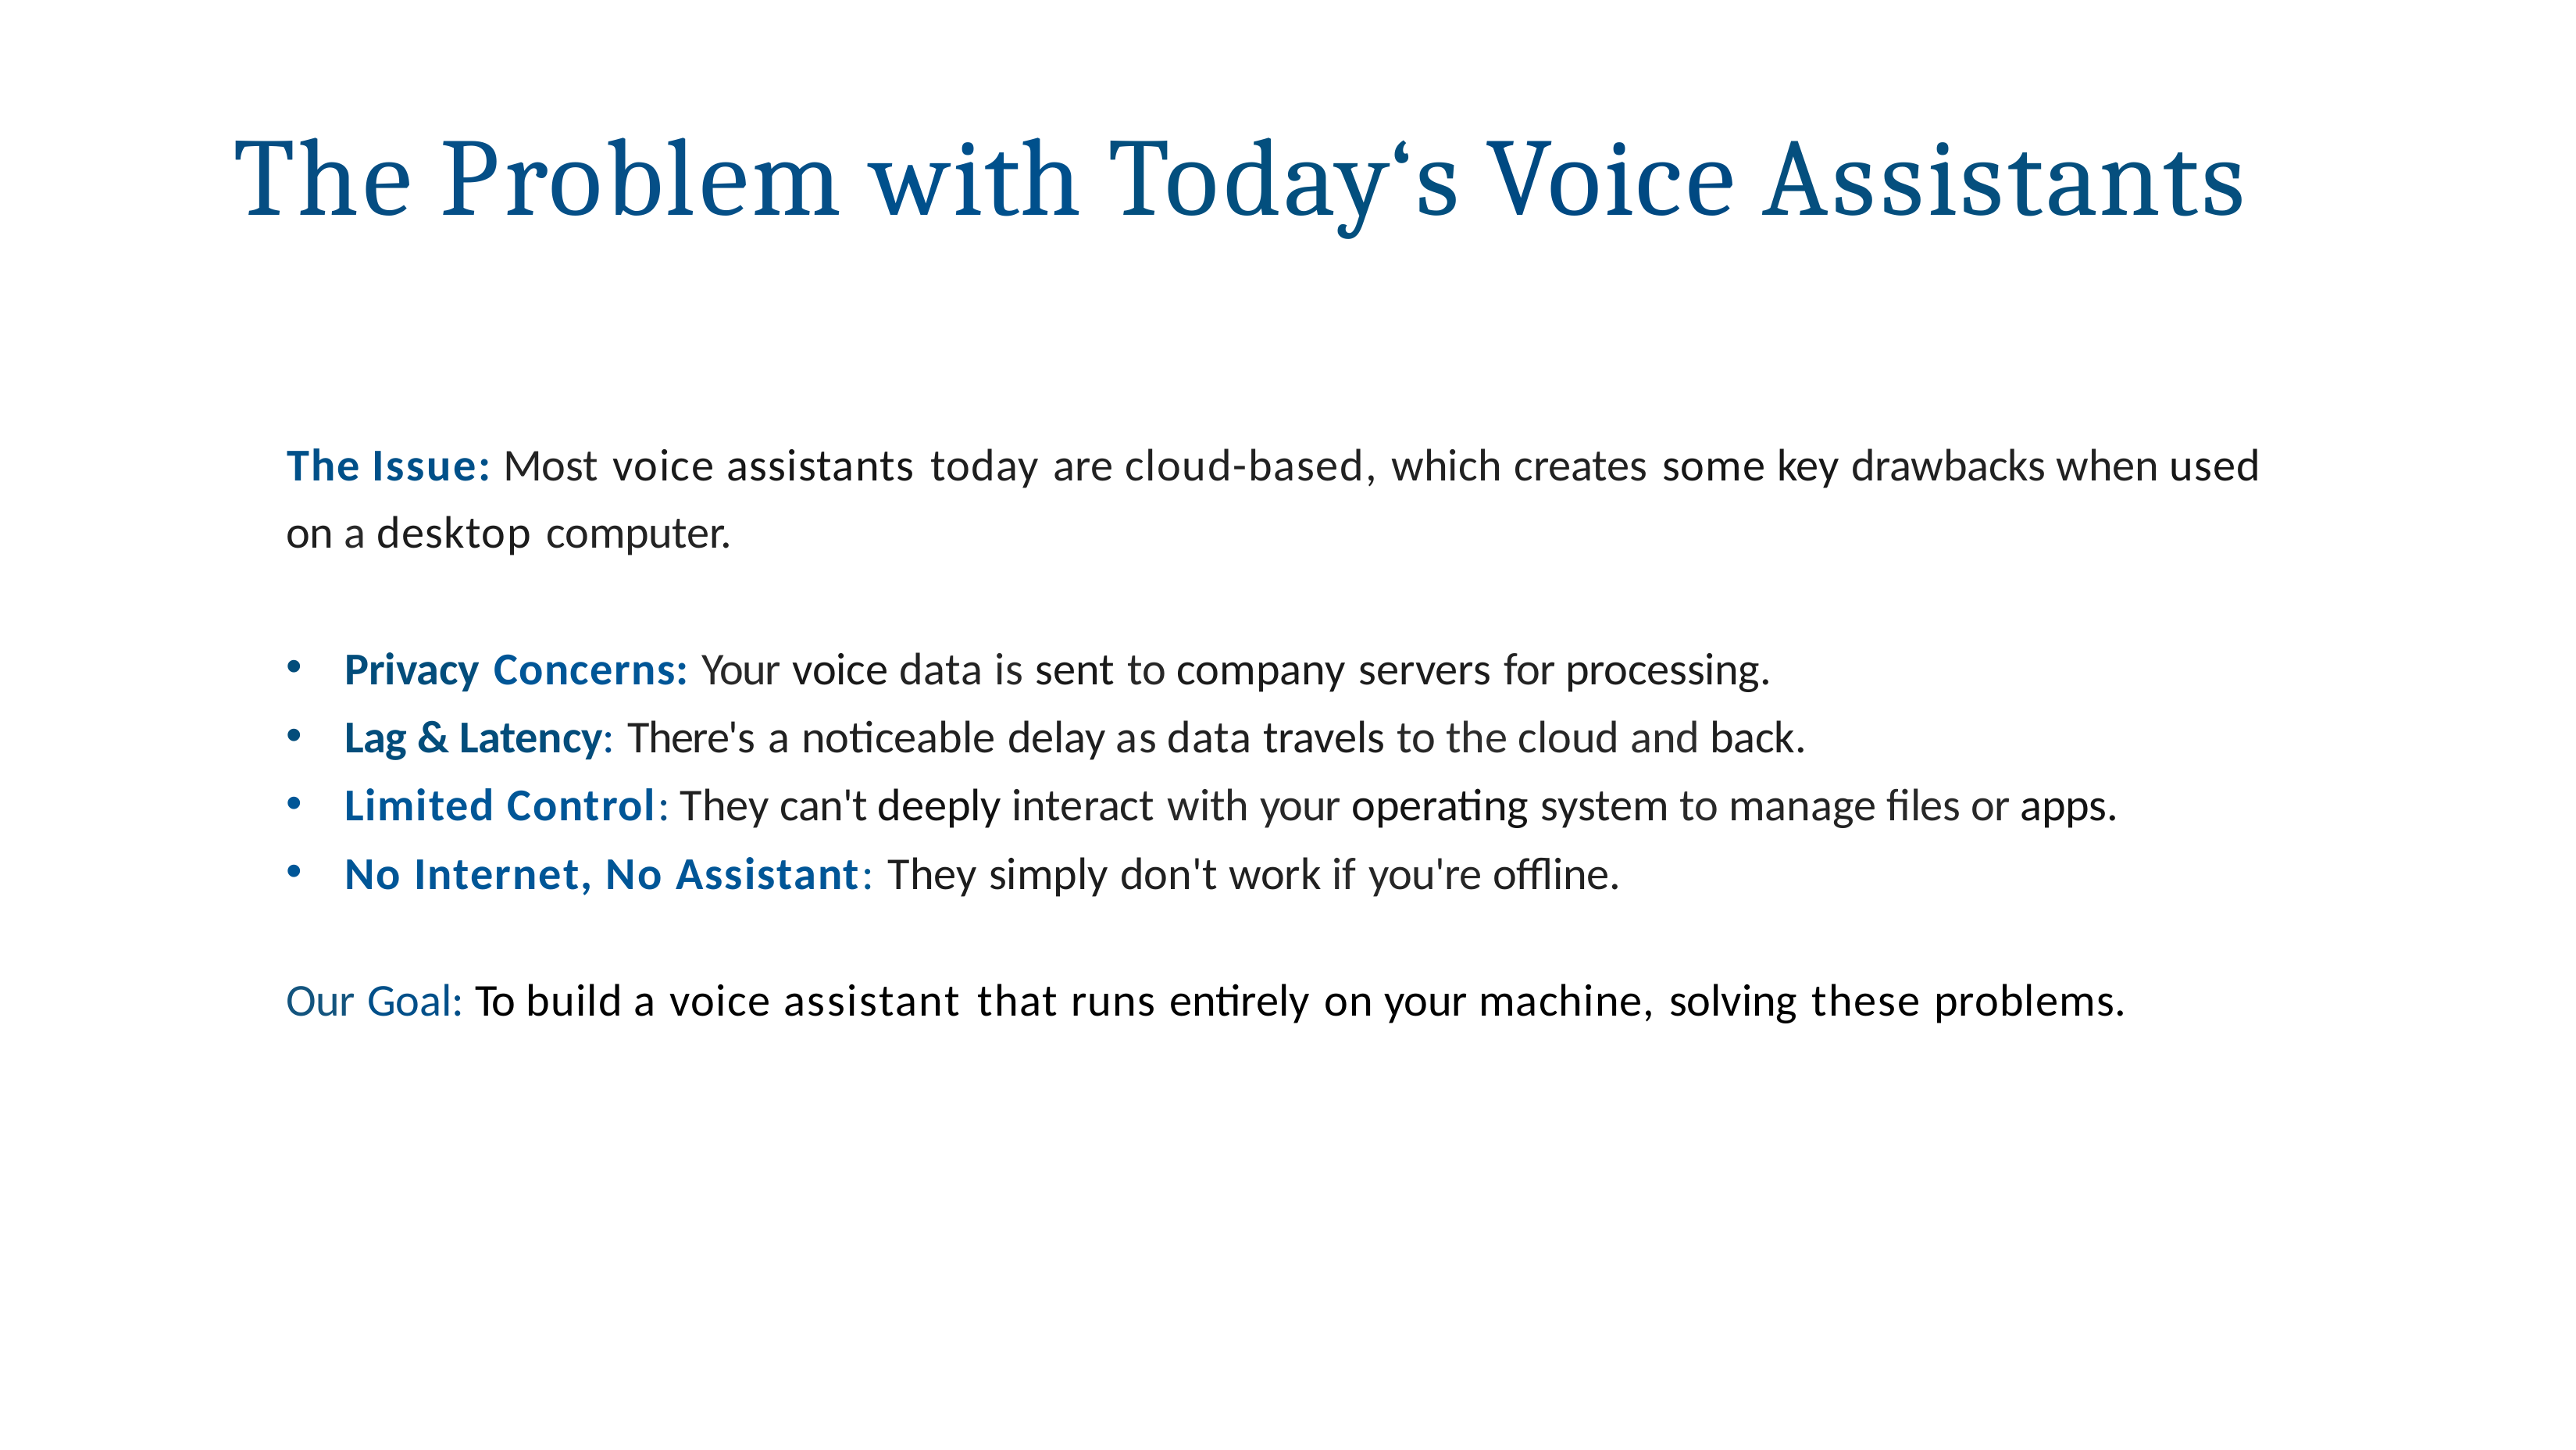

# The Problem with Today‘s Voice Assistants
The Issue: Most voice assistants today are cloud-based, which creates some key drawbacks when used on a desktop computer.

Privacy Concerns: Your voice data is sent to company servers for processing.
Lag & Latency: There's a noticeable delay as data travels to the cloud and back.
Limited Control: They can't deeply interact with your operating system to manage files or apps.
No Internet, No Assistant: They simply don't work if you're offline.

Our Goal: To build a voice assistant that runs entirely on your machine, solving these problems.